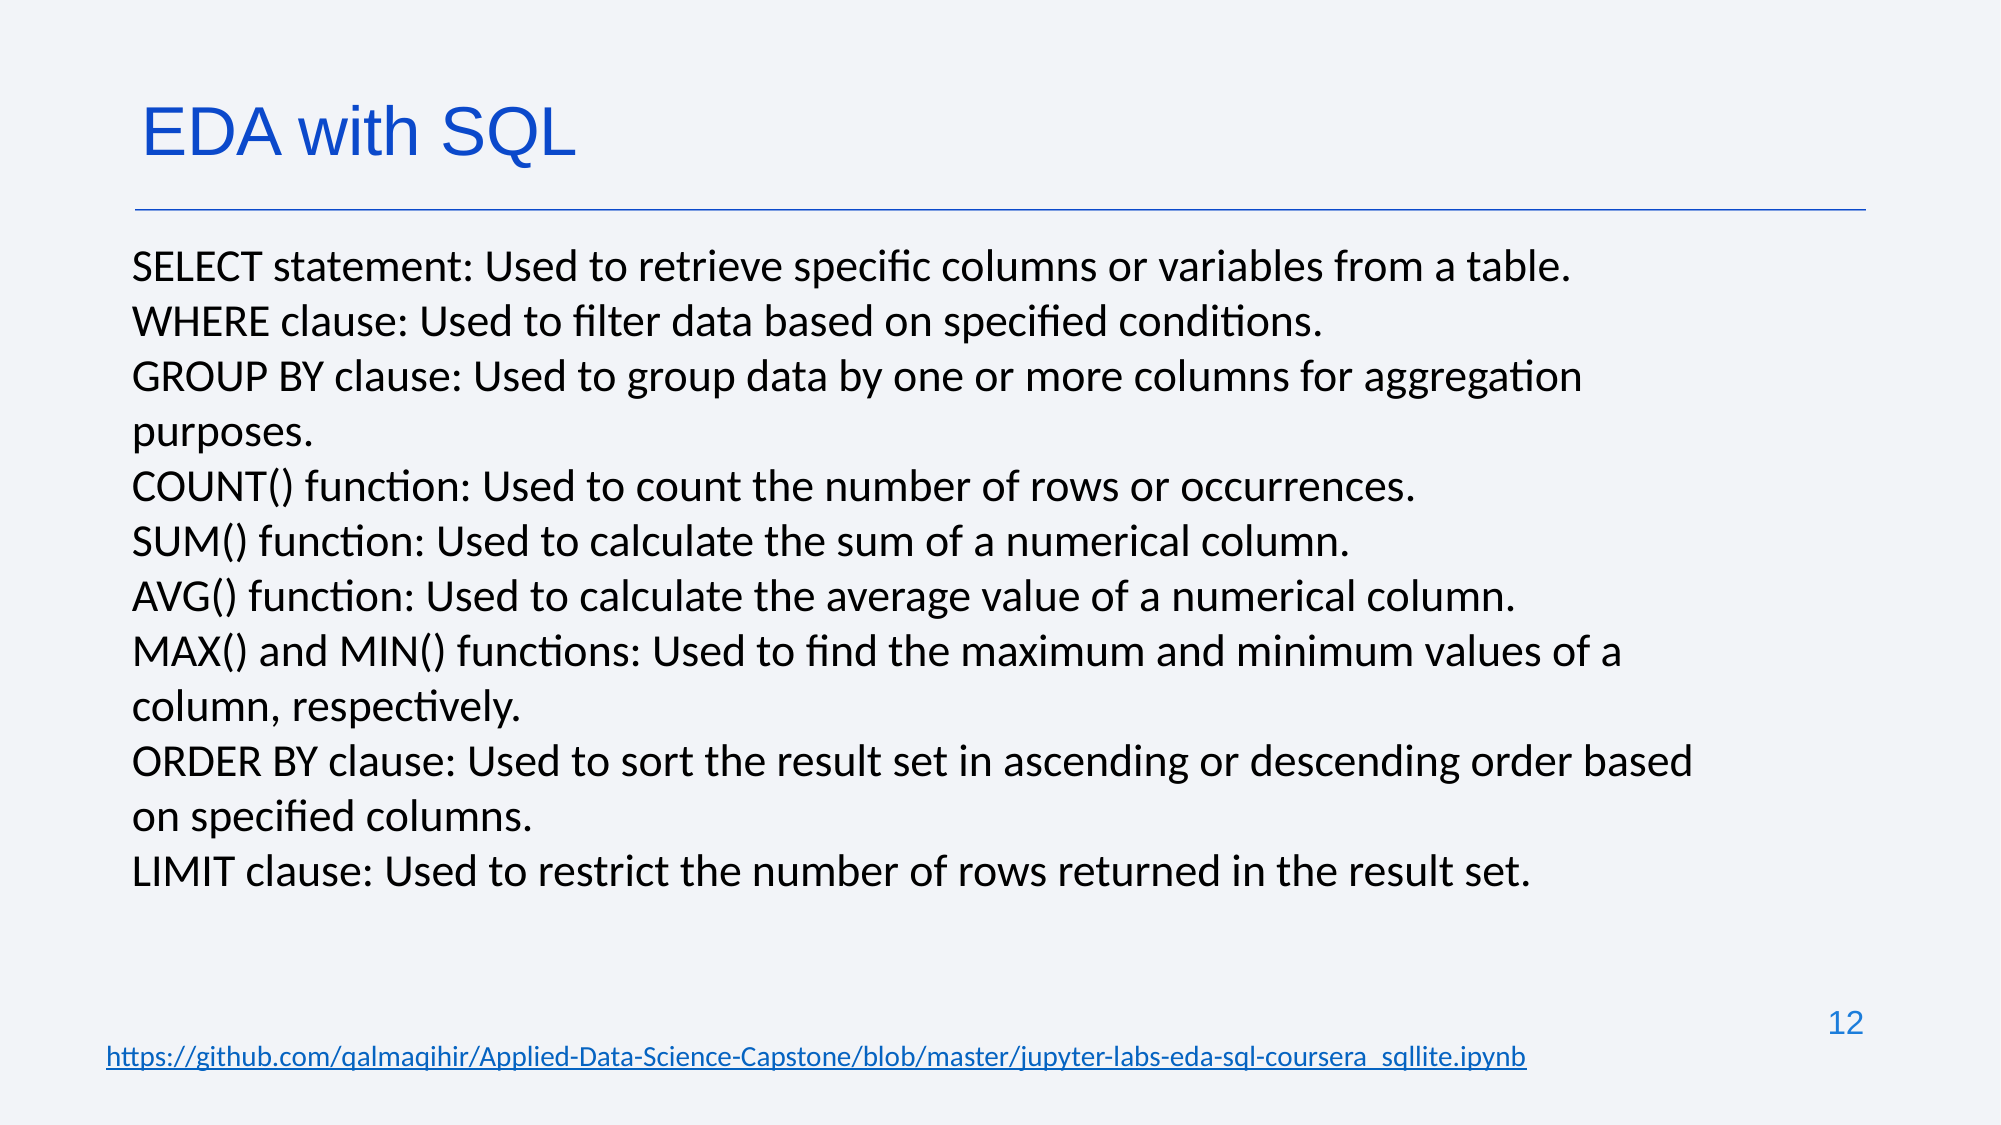

EDA with SQL
SELECT statement: Used to retrieve specific columns or variables from a table.
WHERE clause: Used to filter data based on specified conditions.
GROUP BY clause: Used to group data by one or more columns for aggregation purposes.
COUNT() function: Used to count the number of rows or occurrences.
SUM() function: Used to calculate the sum of a numerical column.
AVG() function: Used to calculate the average value of a numerical column.
MAX() and MIN() functions: Used to find the maximum and minimum values of a column, respectively.
ORDER BY clause: Used to sort the result set in ascending or descending order based on specified columns.
LIMIT clause: Used to restrict the number of rows returned in the result set.

12
https://github.com/qalmaqihir/Applied-Data-Science-Capstone/blob/master/jupyter-labs-eda-sql-coursera_sqllite.ipynb